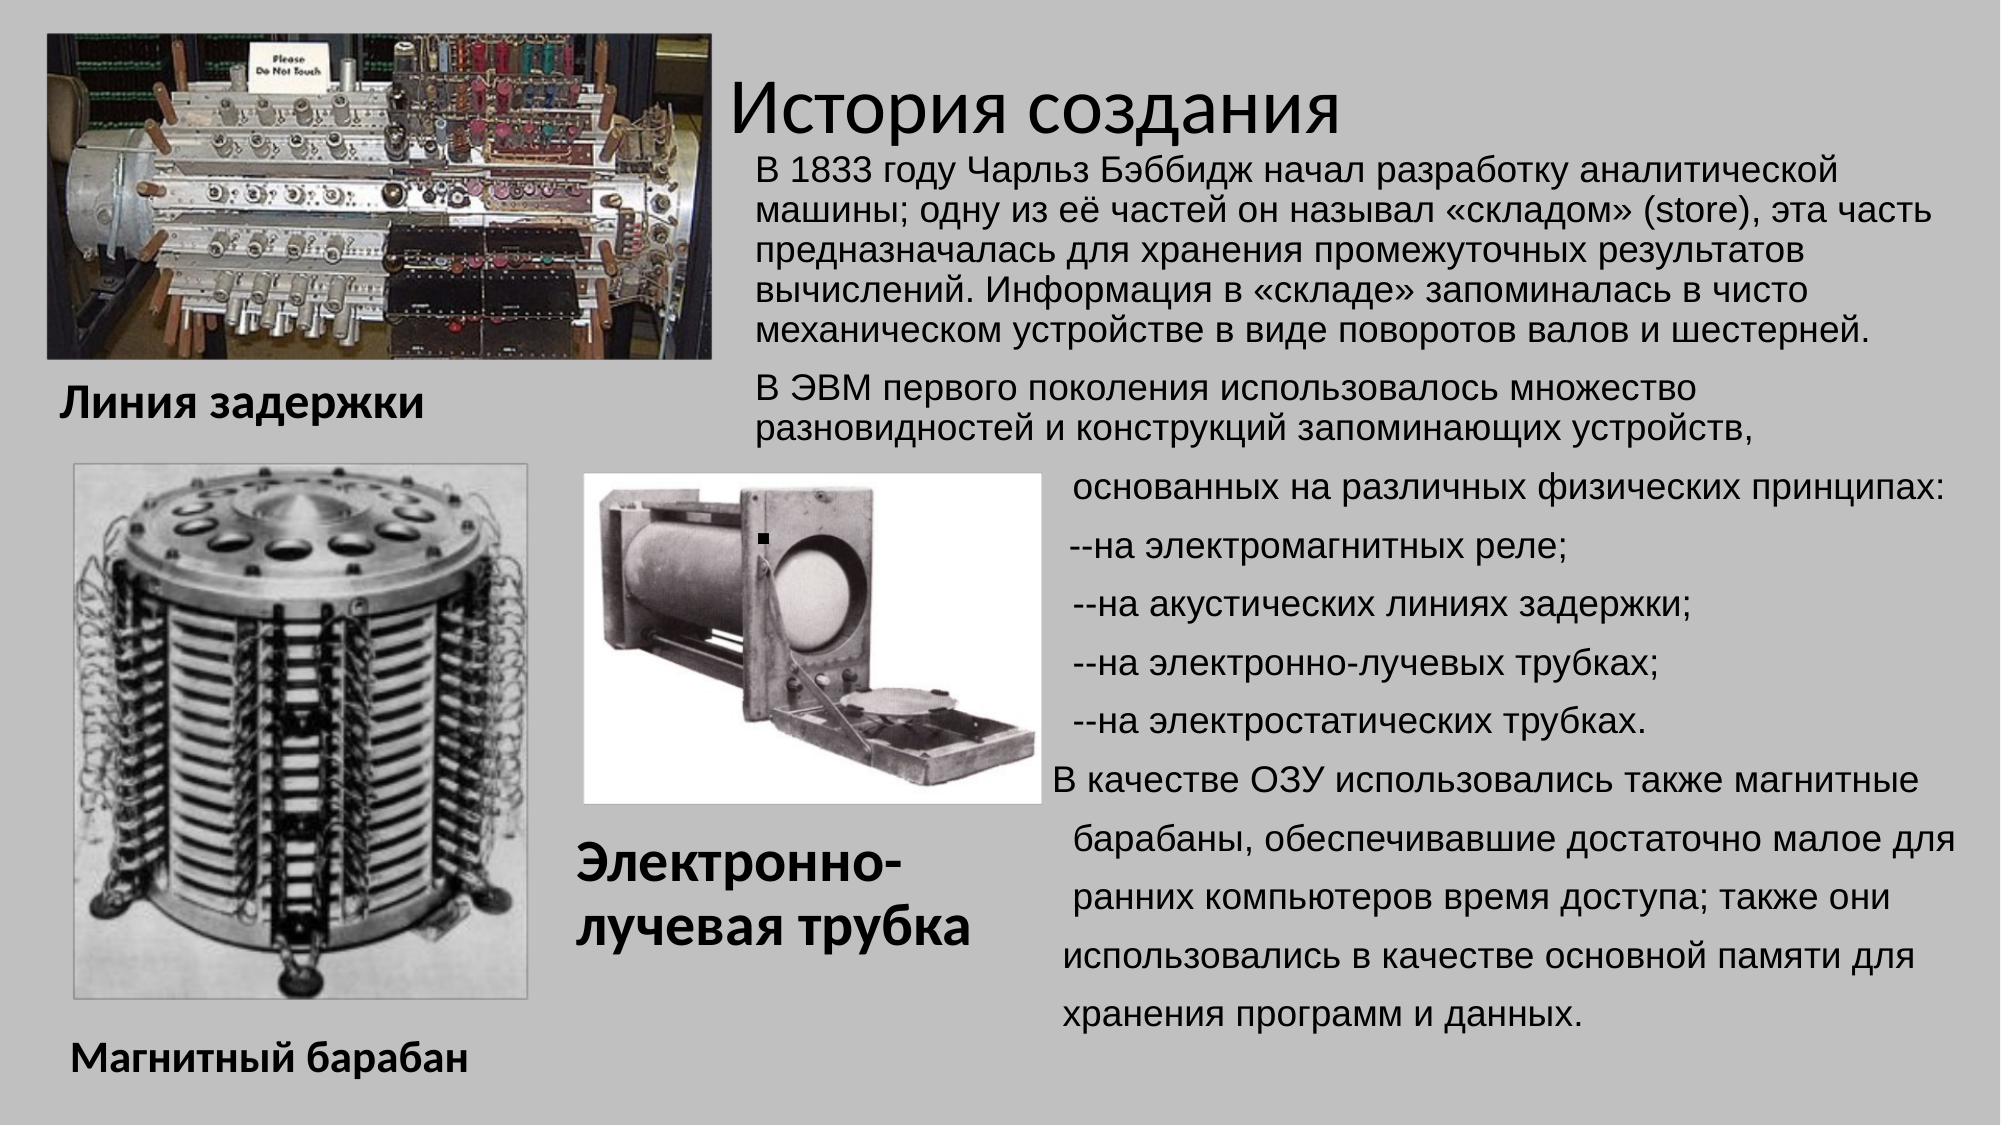

# История создания
В 1833 году Чарльз Бэббидж начал разработку аналитической машины; одну из её частей он называл «складом» (store), эта часть предназначалась для хранения промежуточных результатов вычислений. Информация в «складе» запоминалась в чисто механическом устройстве в виде поворотов валов и шестерней.
В ЭВМ первого поколения использовалось множество разновидностей и конструкций запоминающих устройств,
                               основанных на различных физических принципах:
                           --на электромагнитных реле;
                               --на акустических линиях задержки;
                               --на электронно-лучевых трубках;
                               --на электростатических трубках.
                             В качестве ОЗУ использовались также магнитные
                               барабаны, обеспечивавшие достаточно малое для
                               ранних компьютеров время доступа; также они
                              использовались в качестве основной памяти для
                              хранения программ и данных.
Линия задержки
Электронно-лучевая трубка

Магнитный барабан